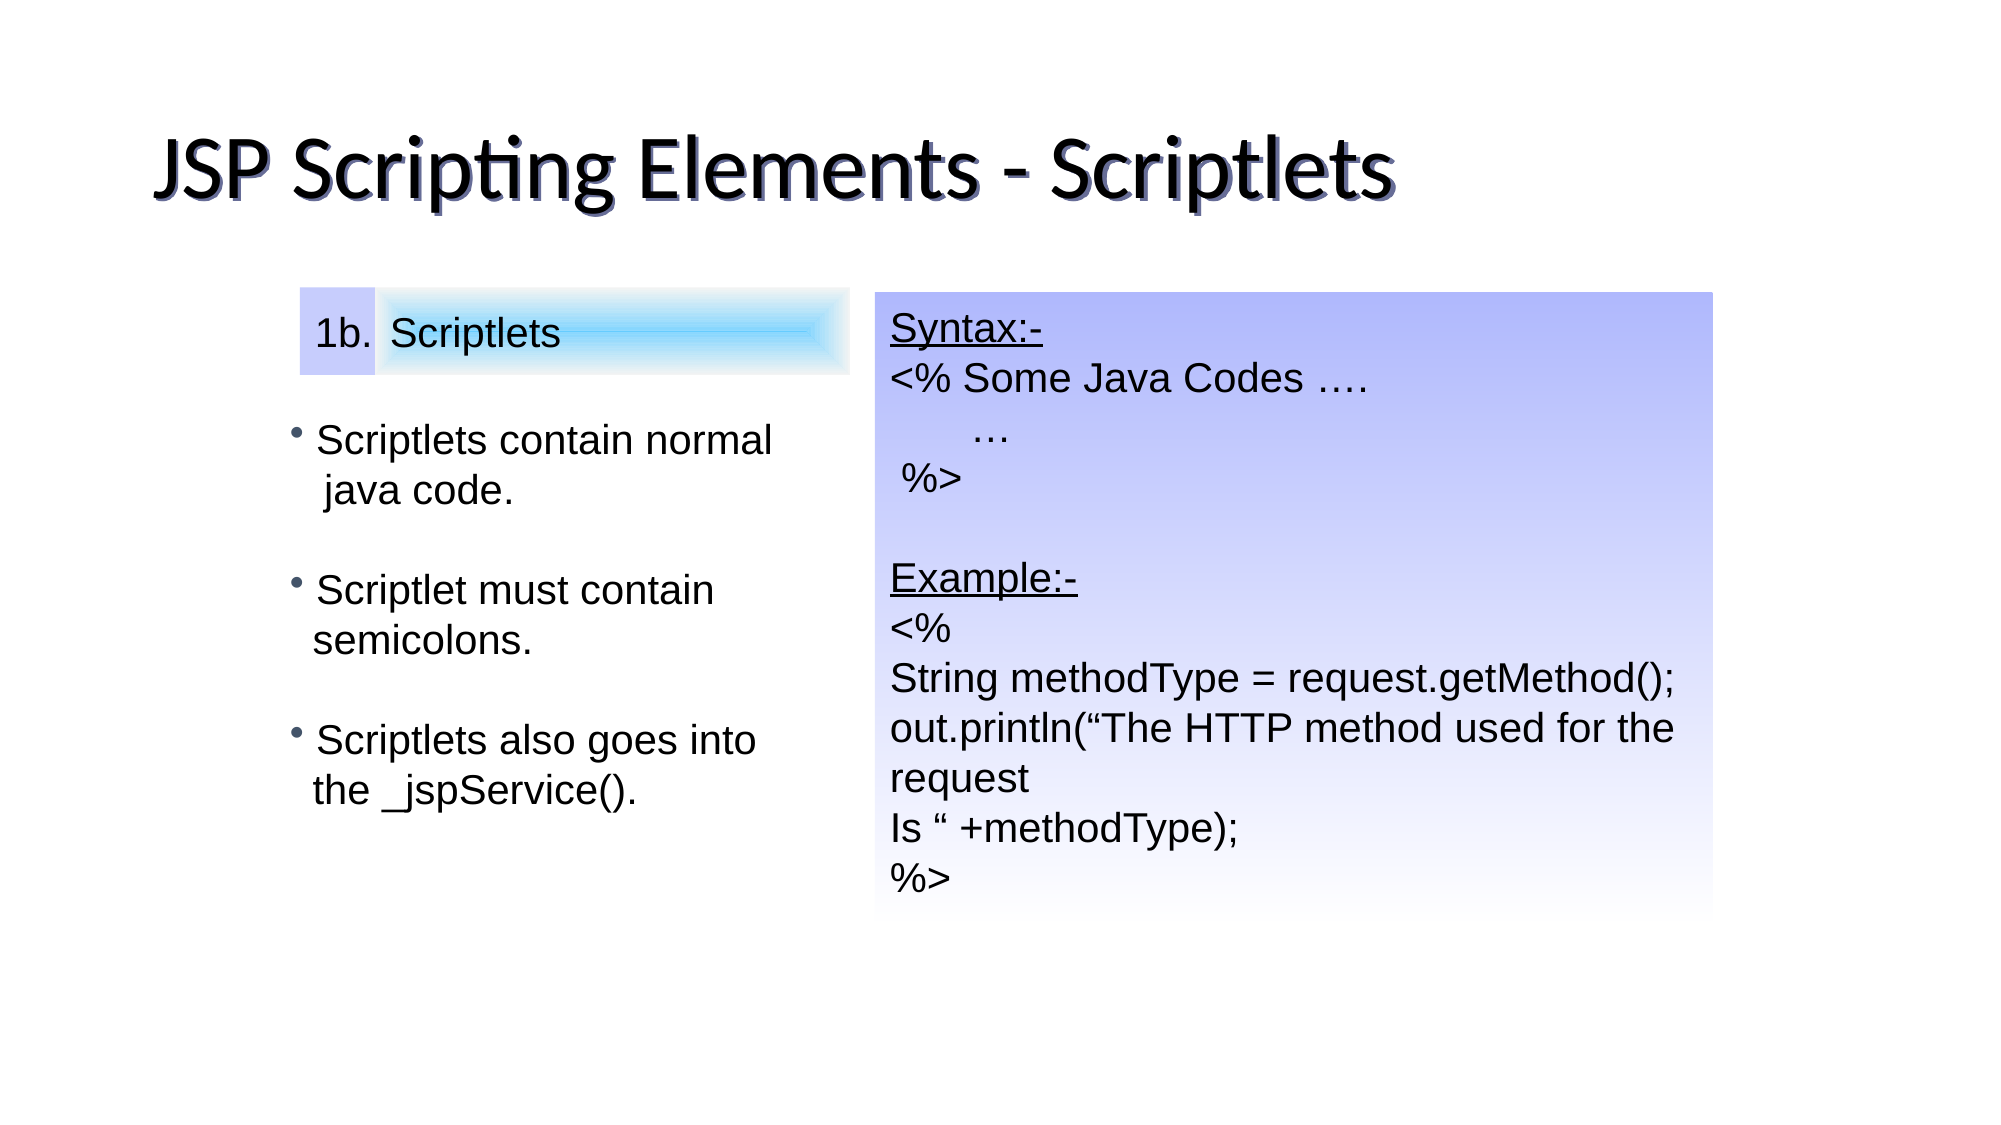

JSP Scripting Elements - Scriptlets
1b.
Scriptlets
Syntax:-
<% Some Java Codes ….
       …
 %>

Example:-
<%
String methodType = request.getMethod();
out.println(“The HTTP method used for the request
Is “ +methodType);
%>
 Scriptlets contain normal
   java code.

 Scriptlet must contain
  semicolons.

 Scriptlets also goes into
  the _jspService().

193